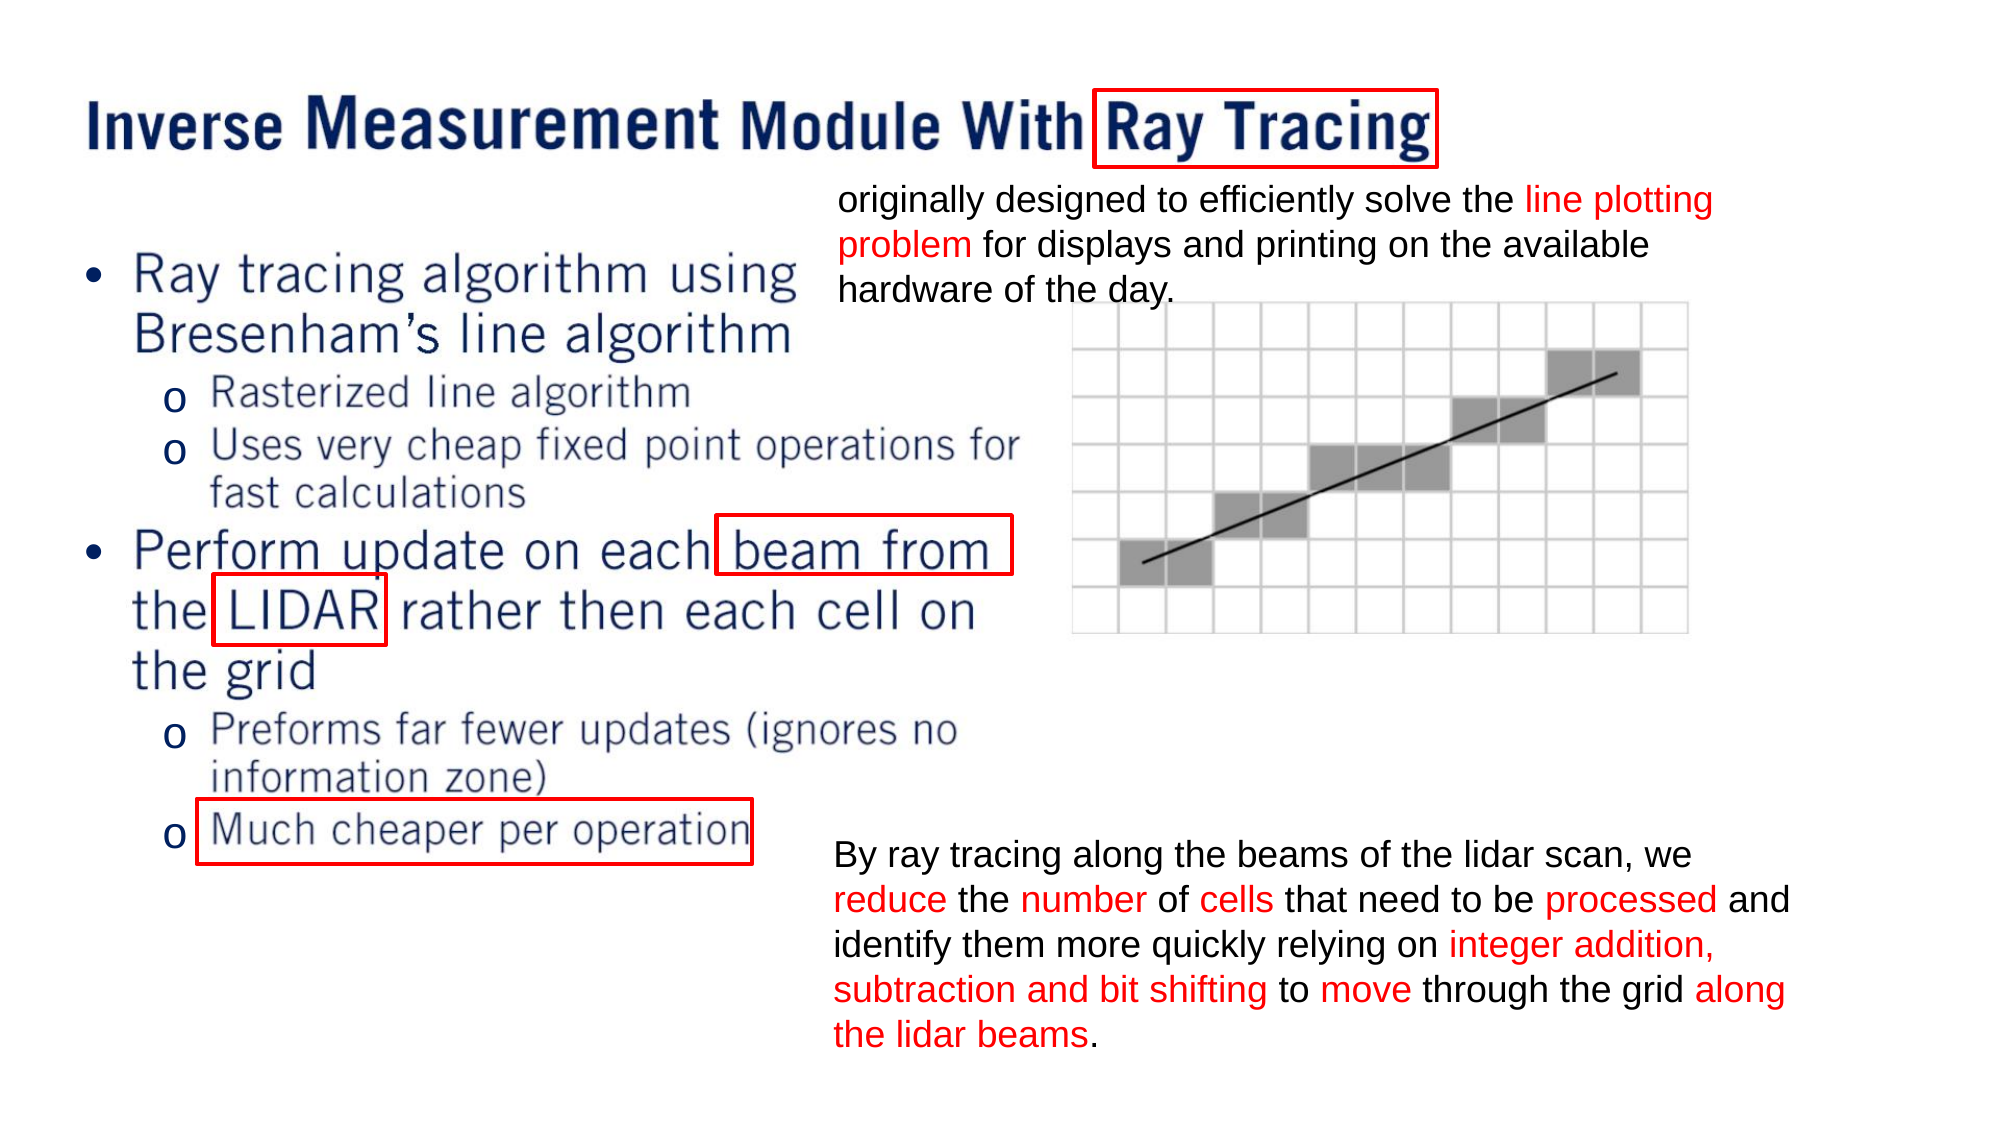

originally designed to efficiently solve the line plotting problem for displays and printing on the available hardware of the day.
•
•
o
o

o
o

By ray tracing along the beams of the lidar scan, we reduce the number of cells that need to be processed and identify them more quickly relying on integer addition, subtraction and bit shifting to move through the grid along the lidar beams.